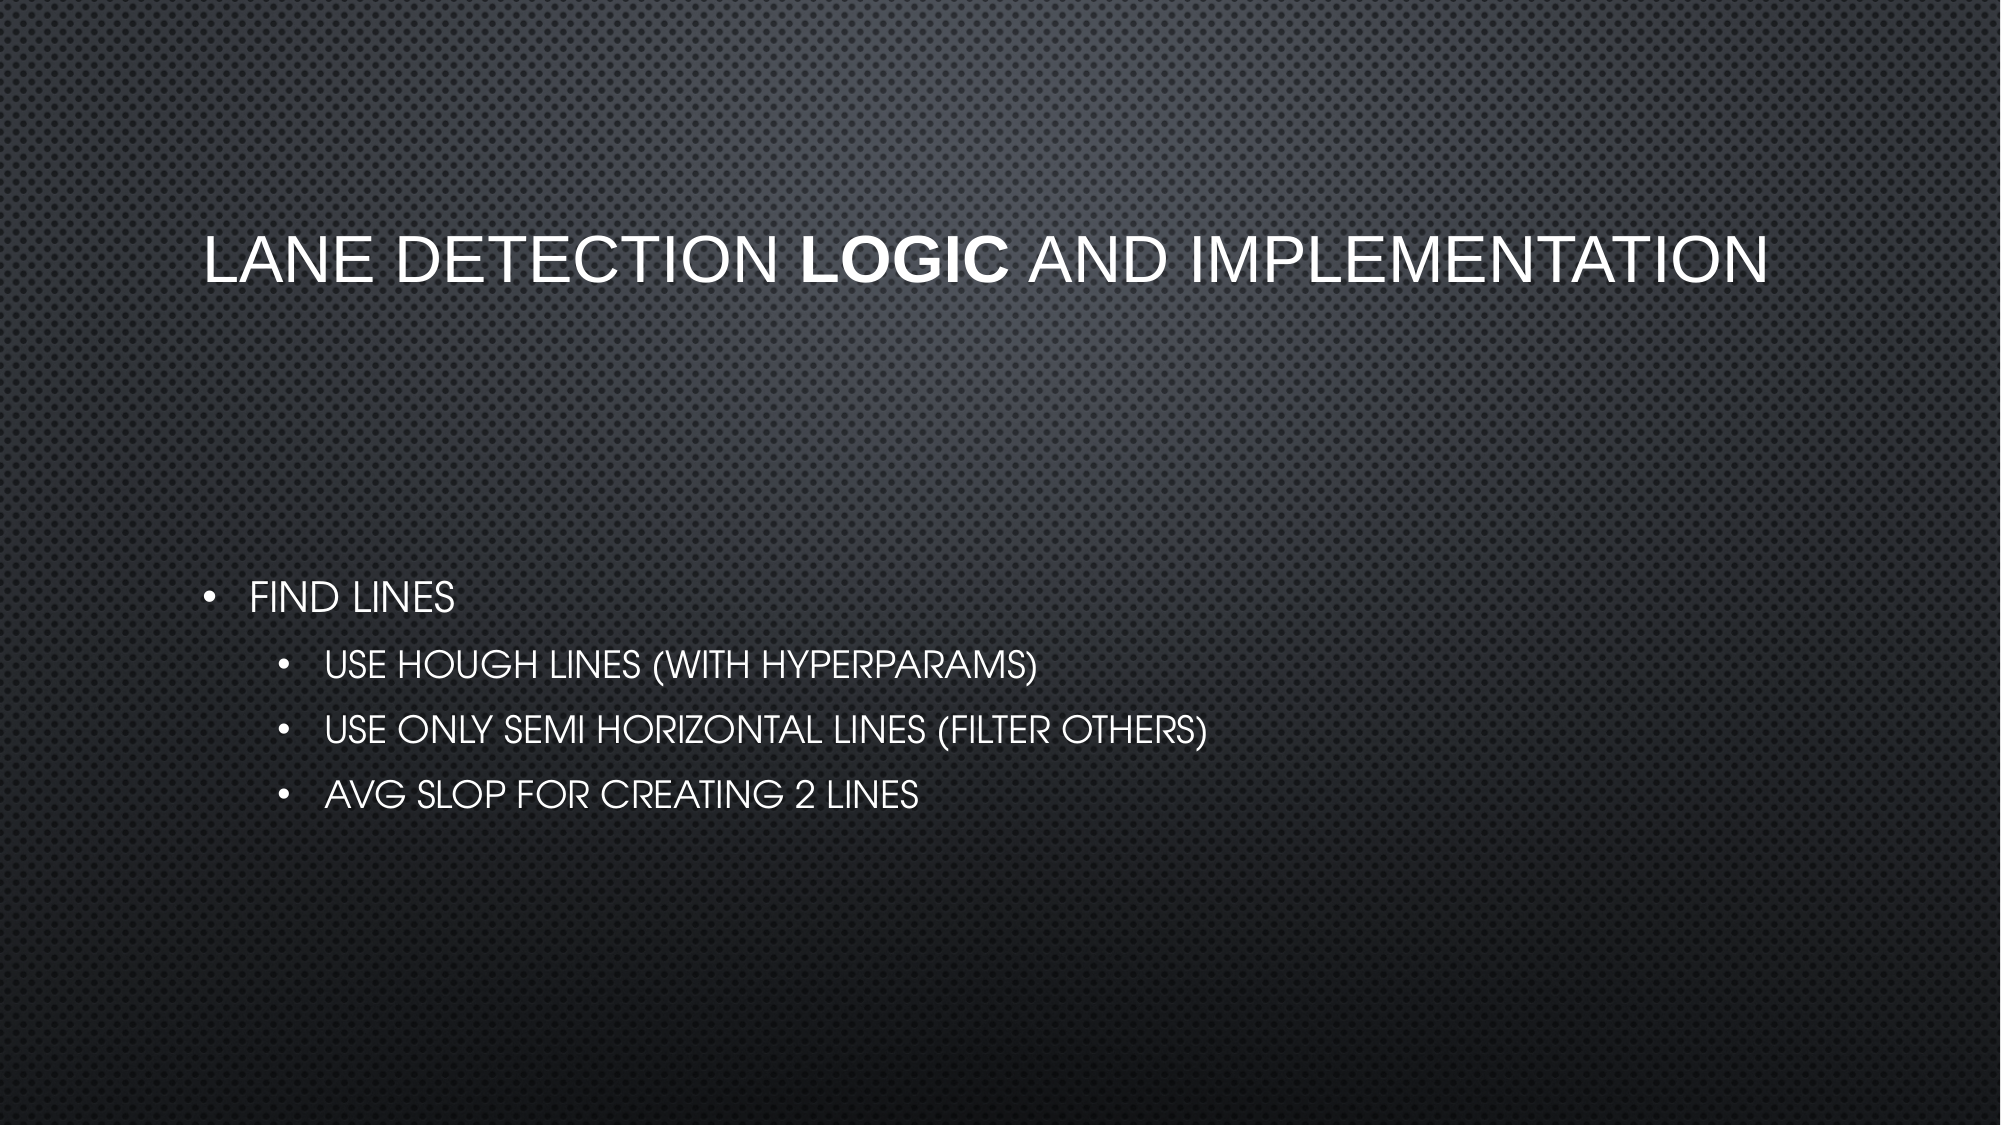

# Lane detection logic and implementation
Find lines
Use hough lines (with hyperparams)
Use only semi horizontal lines (filter others)
Avg slop for creating 2 lines